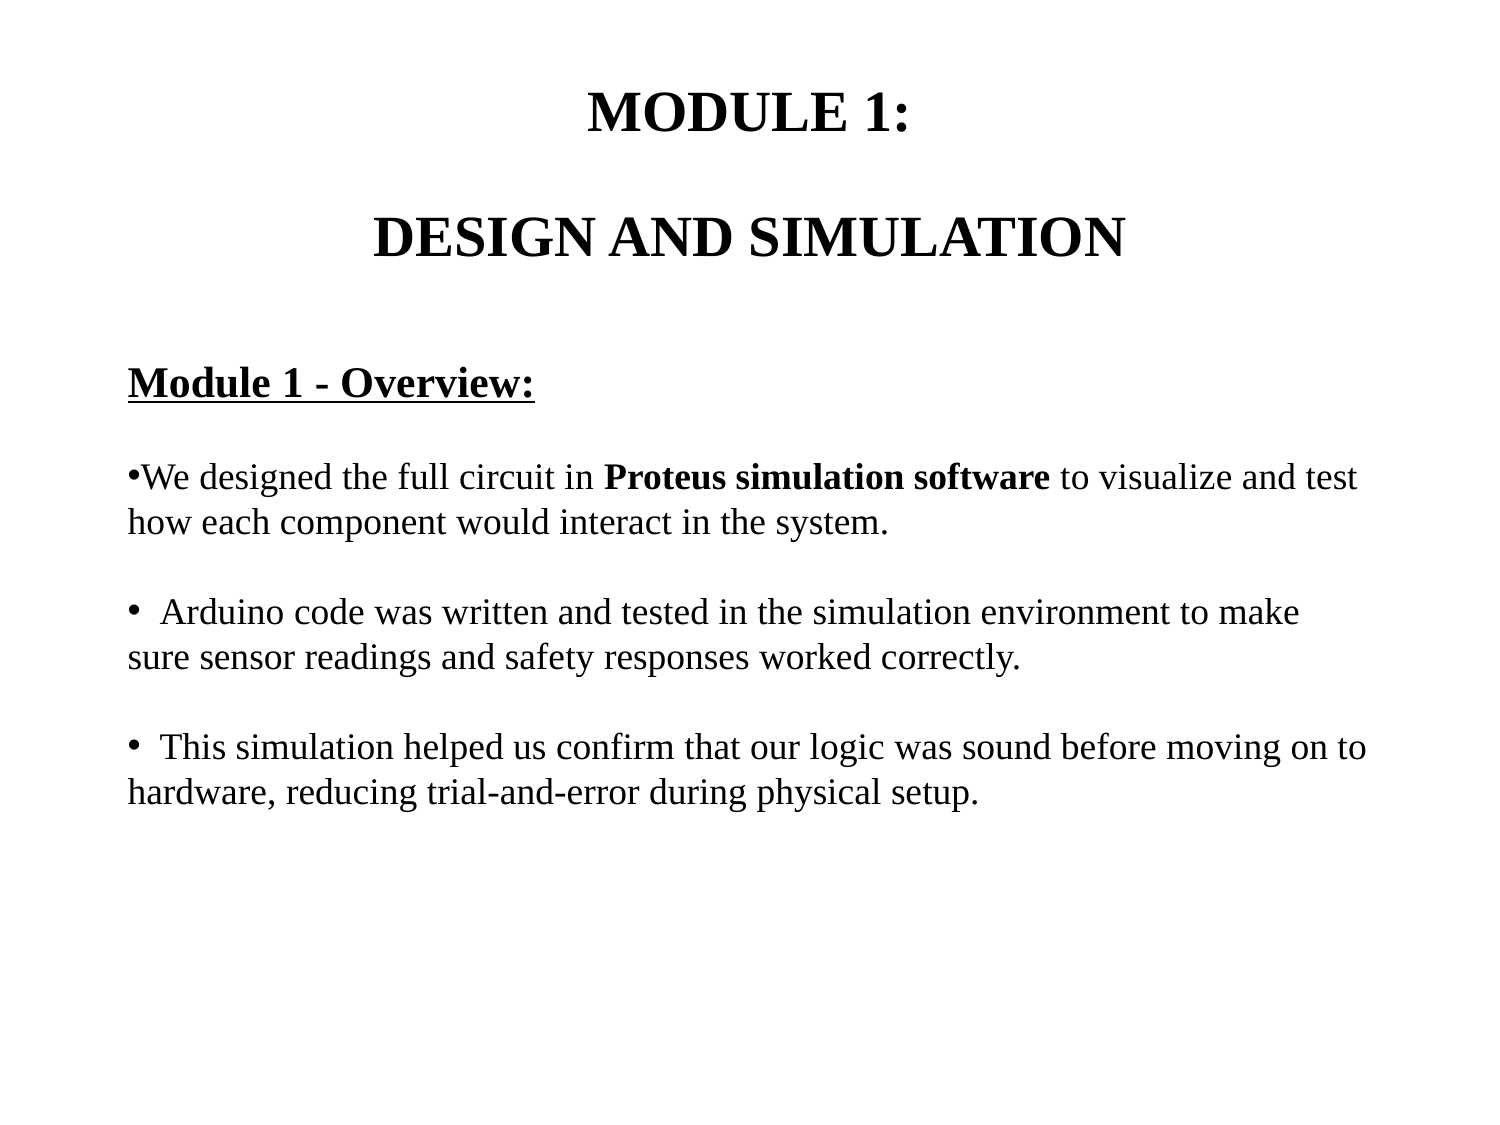

# MODULE 1: DESIGN AND SIMULATION
Module 1 - Overview:

We designed the full circuit in Proteus simulation software to visualize and test how each component would interact in the system.

  Arduino code was written and tested in the simulation environment to make sure sensor readings and safety responses worked correctly.

  This simulation helped us confirm that our logic was sound before moving on to hardware, reducing trial-and-error during physical setup.